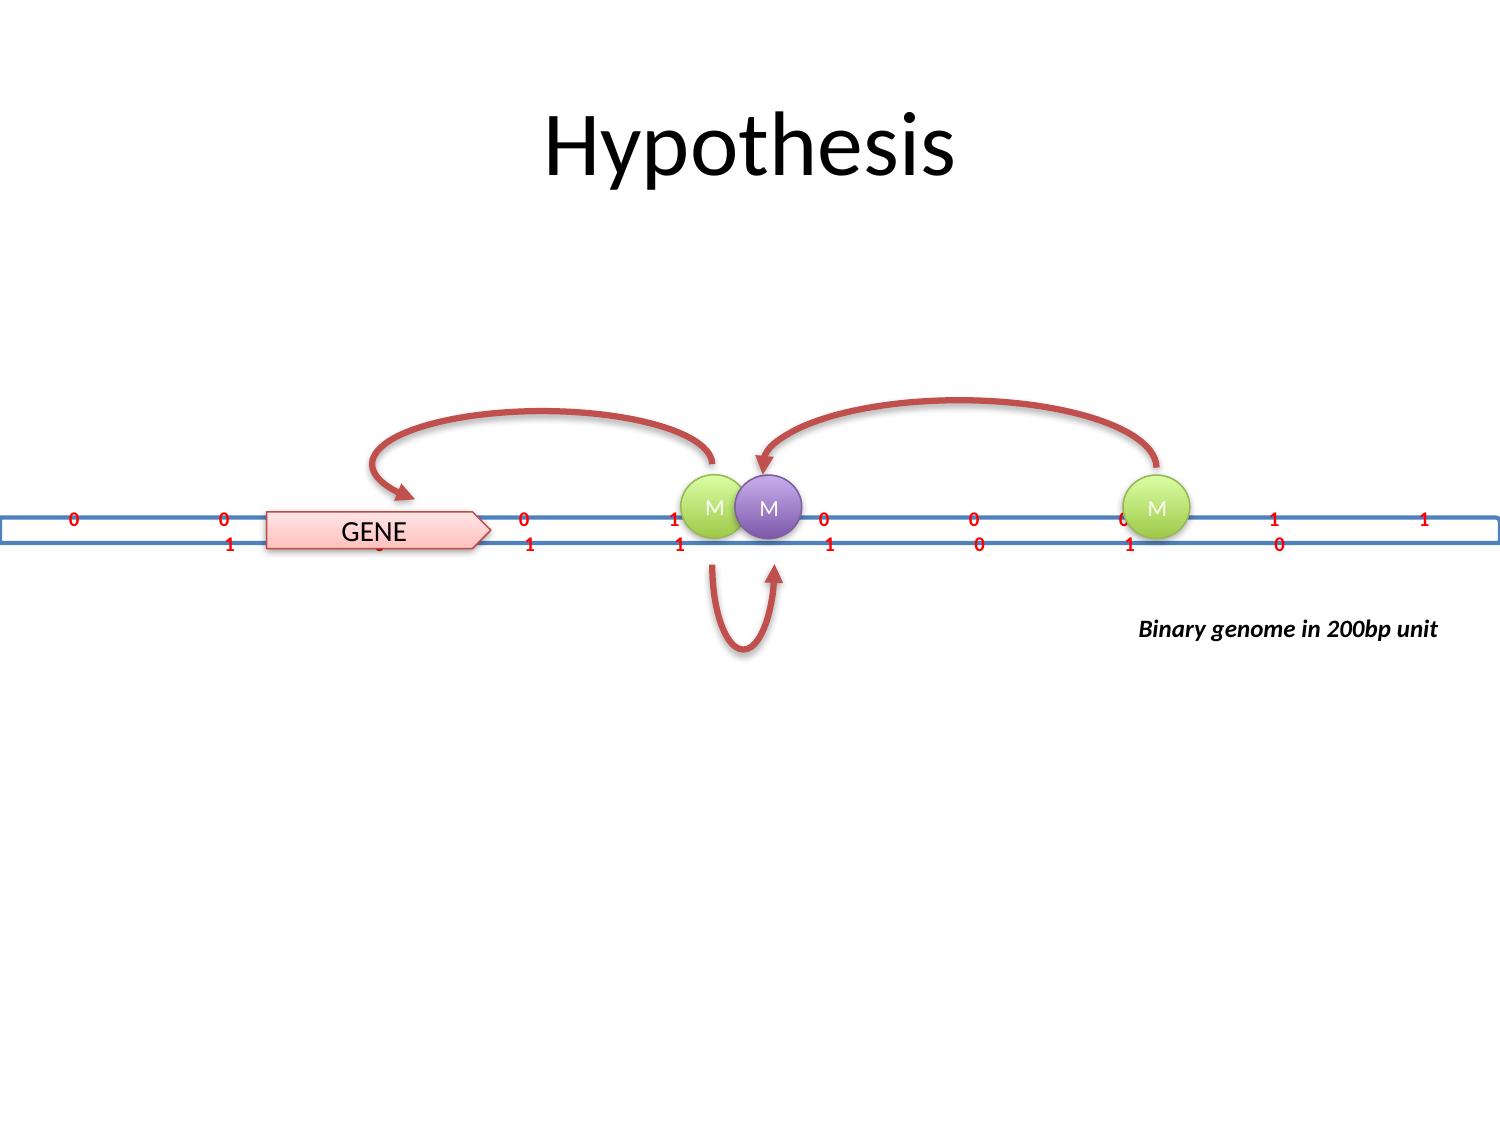

# Hypothesis

M
M
M

GENE
0	0	0	0	1	0	0	0	1	1	1	0	1	1	1	0	1	0
Binary genome in 200bp unit